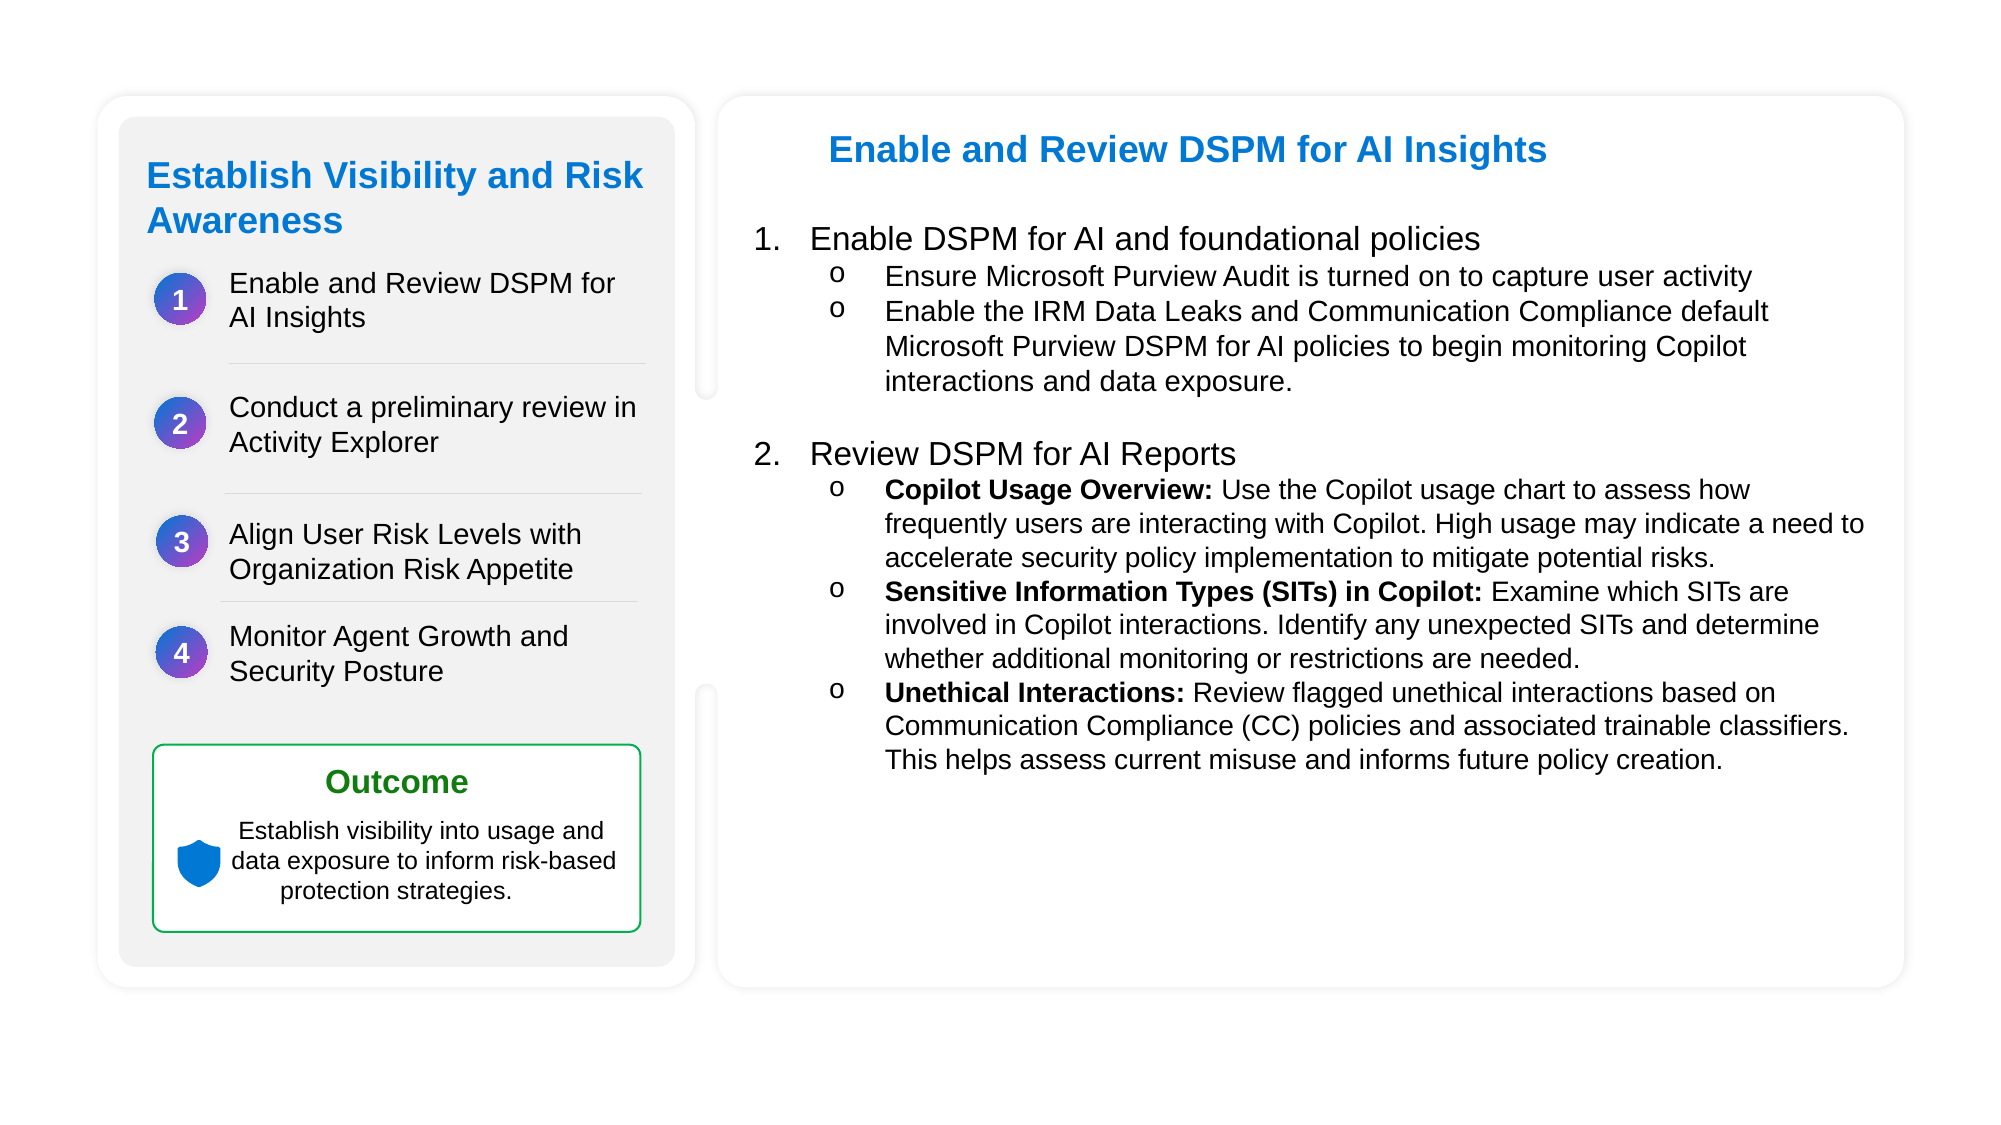

Enable and Review DSPM for AI Insights

Enable DSPM for AI and foundational policies
Ensure Microsoft Purview Audit is turned on to capture user activity
Enable the IRM Data Leaks and Communication Compliance default Microsoft Purview DSPM for AI policies to begin monitoring Copilot interactions and data exposure.

Review DSPM for AI Reports
Copilot Usage Overview: Use the Copilot usage chart to assess how frequently users are interacting with Copilot. High usage may indicate a need to accelerate security policy implementation to mitigate potential risks.
Sensitive Information Types (SITs) in Copilot: Examine which SITs are involved in Copilot interactions. Identify any unexpected SITs and determine whether additional monitoring or restrictions are needed.
Unethical Interactions: Review flagged unethical interactions based on Communication Compliance (CC) policies and associated trainable classifiers. This helps assess current misuse and informs future policy creation.
# Establish Visibility and Risk Awareness
Enable and Review DSPM for AI Insights
1
Conduct a preliminary review in Activity Explorer
2
Align User Risk Levels with Organization Risk Appetite
3
Monitor Agent Growth and Security Posture
4

  Establish visibility into usage and
        data exposure to inform risk-based protection strategies.
Outcome